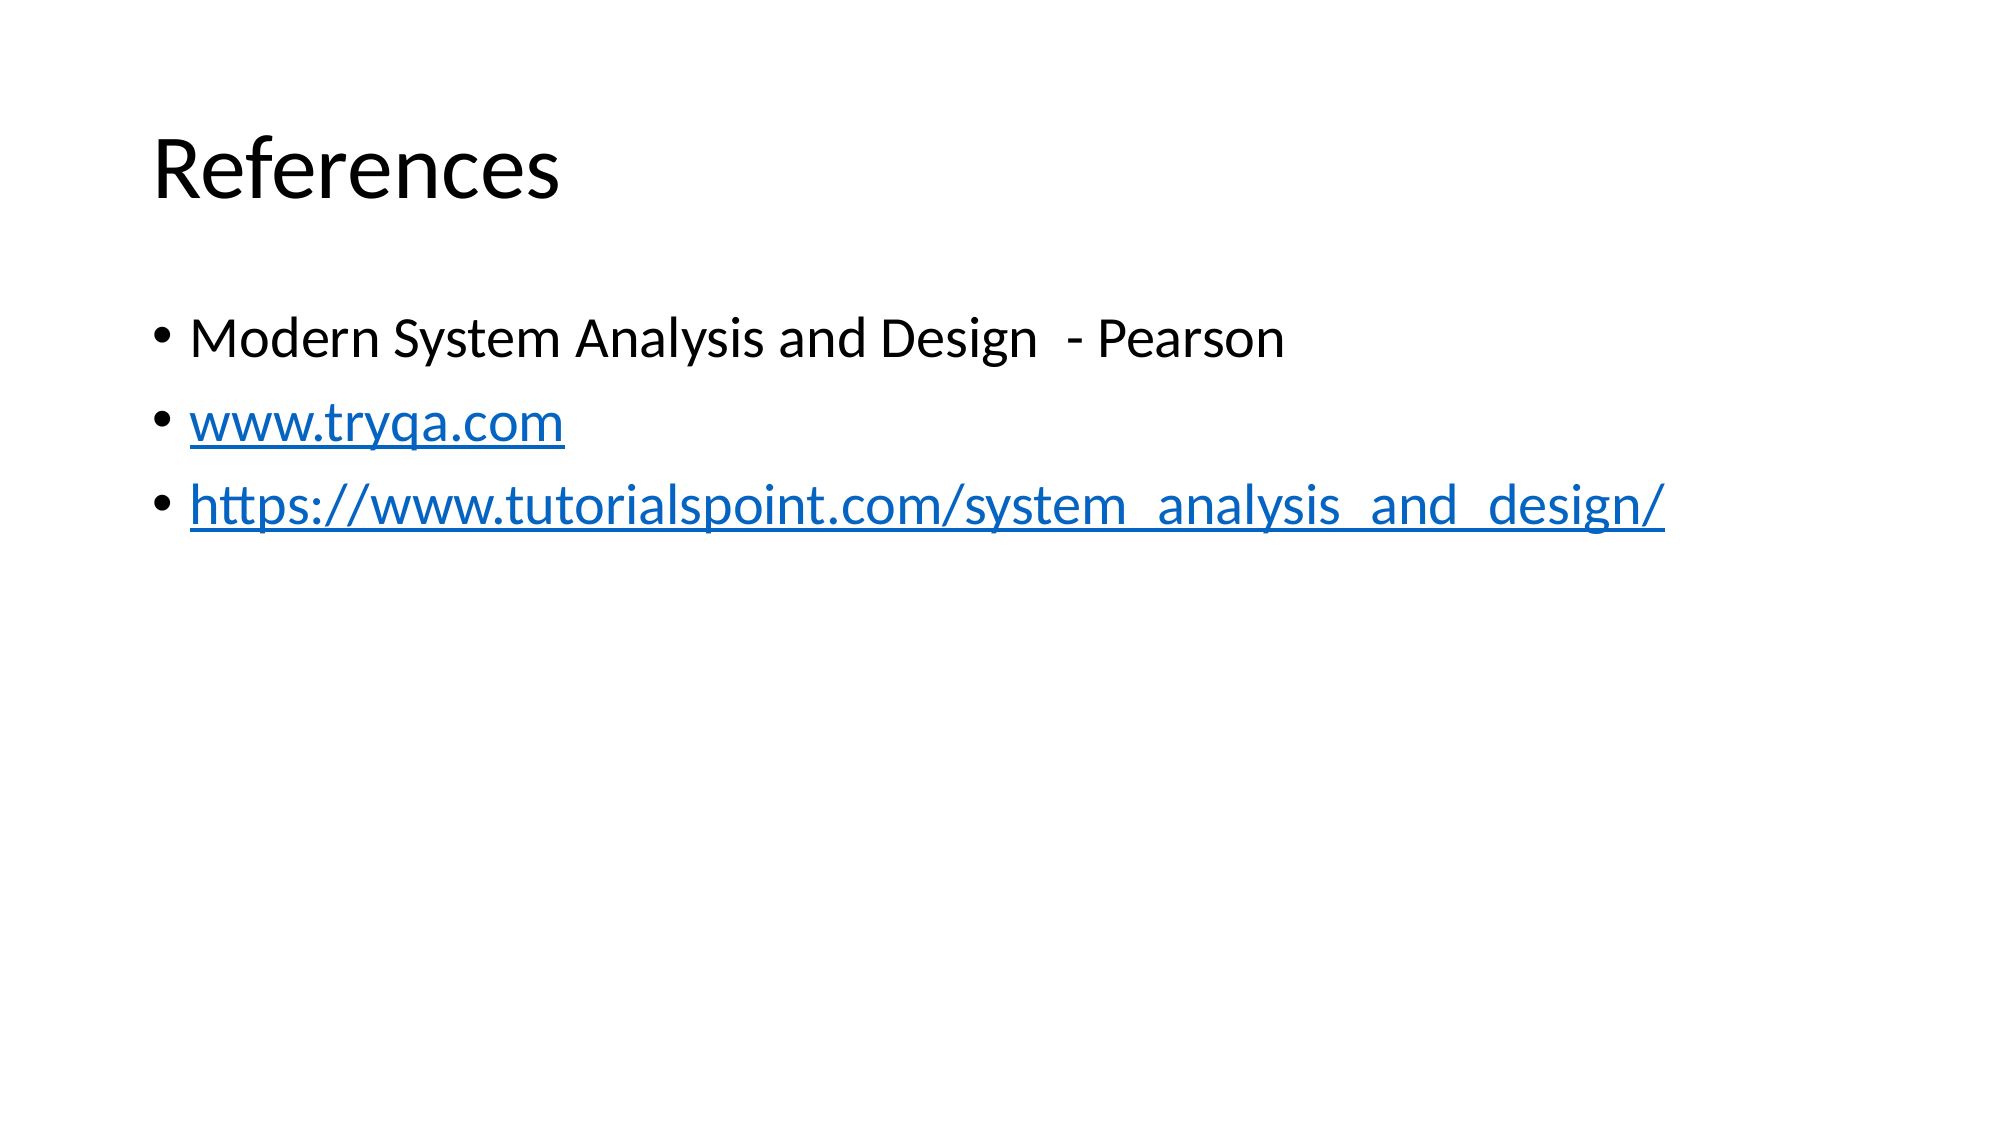

# References
Modern System Analysis and Design  - Pearson
www.tryqa.com
https://www.tutorialspoint.com/system_analysis_and_design/